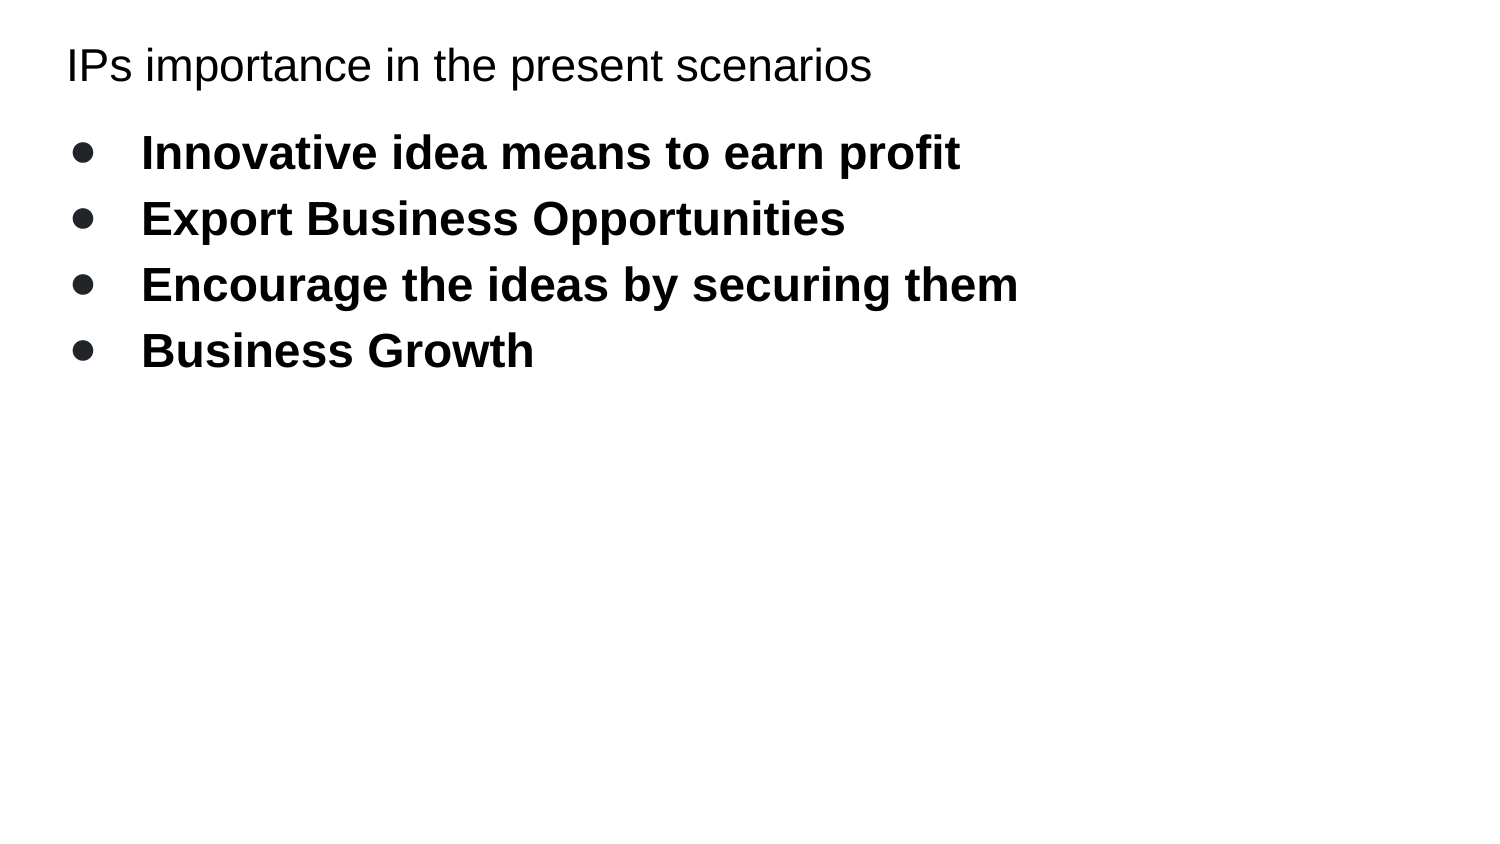

# IPs importance in the present scenarios

Innovative idea means to earn profit
Export Business Opportunities
Encourage the ideas by securing them
Business Growth